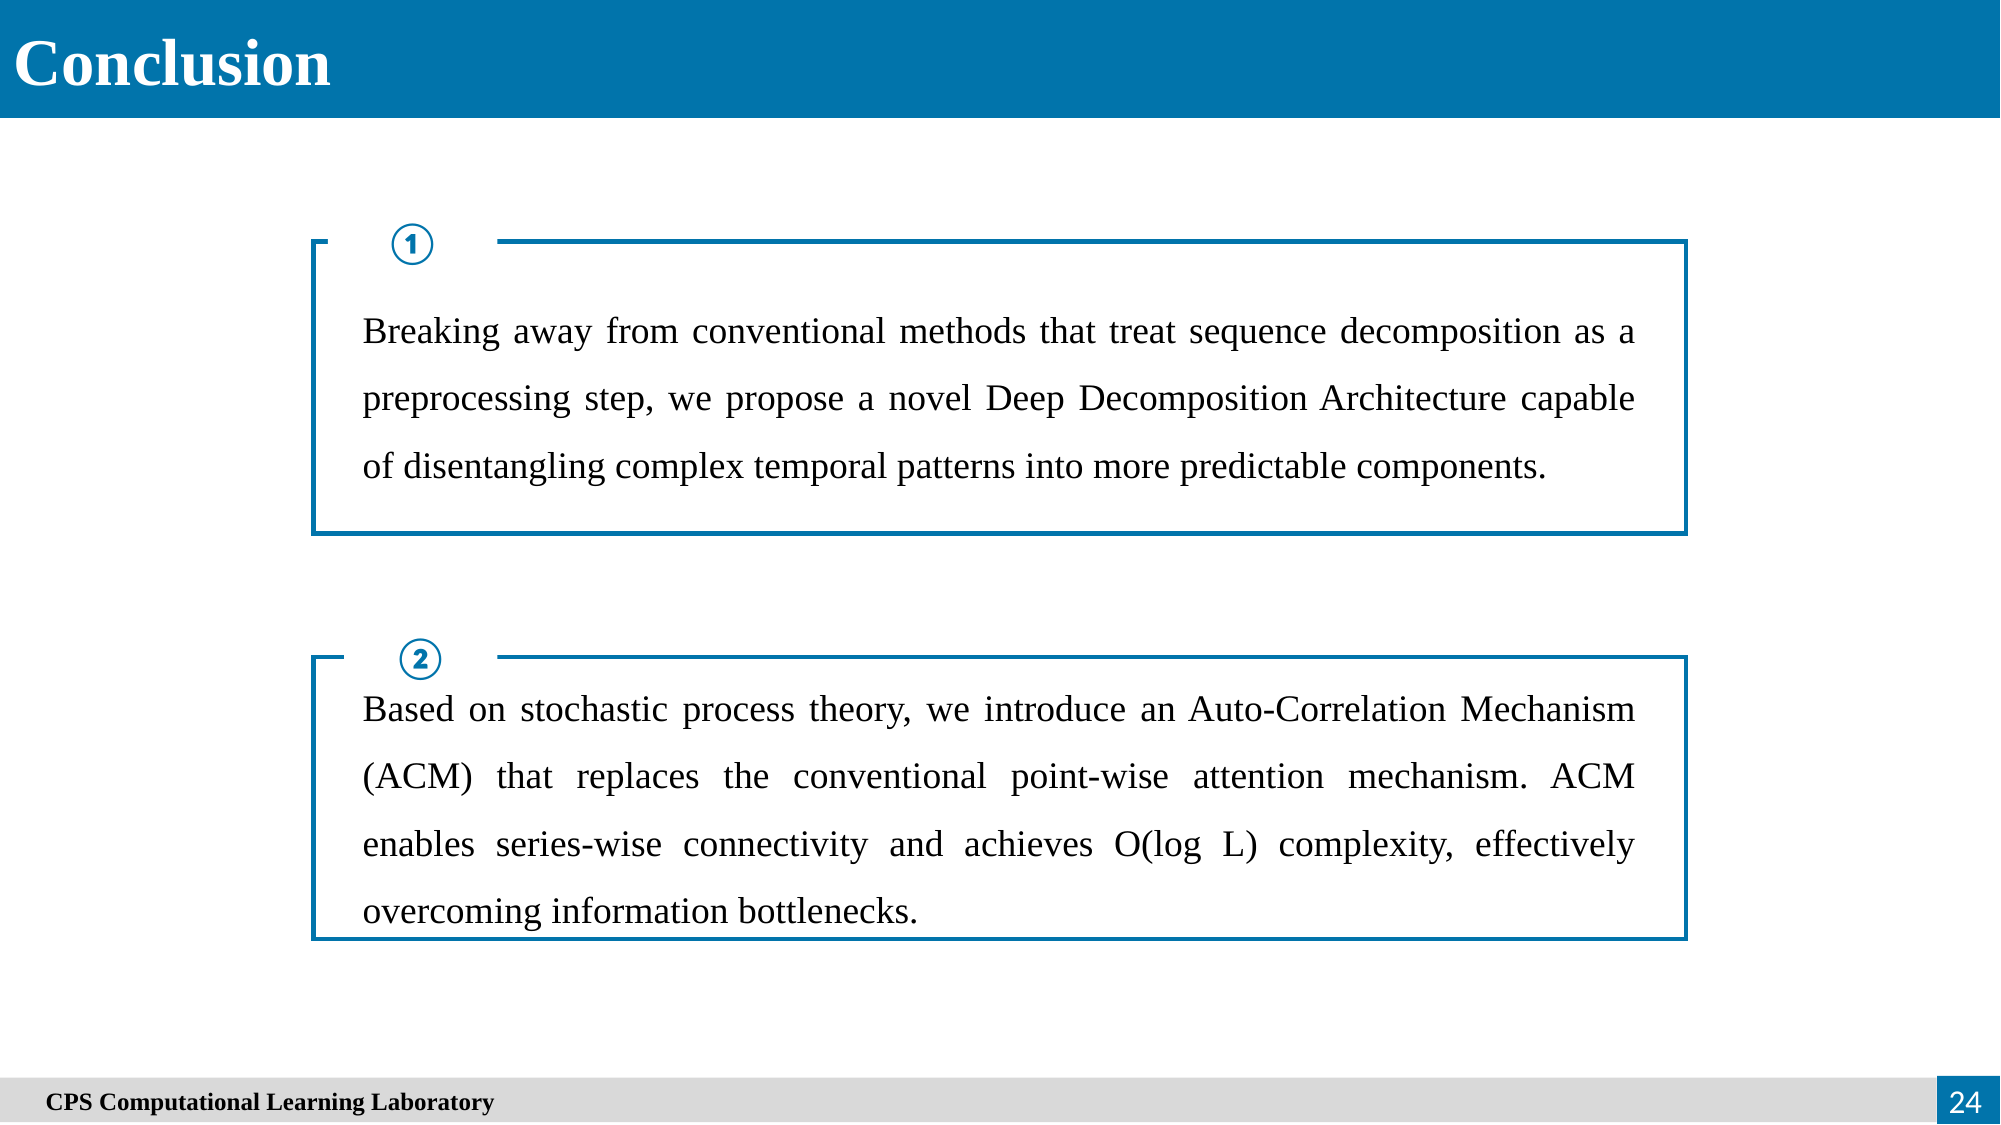

Conclusion
①

Breaking away from conventional methods that treat sequence decomposition as a preprocessing step, we propose a novel Deep Decomposition Architecture capable of disentangling complex temporal patterns into more predictable components.
②
Based on stochastic process theory, we introduce an Auto-Correlation Mechanism (ACM) that replaces the conventional point-wise attention mechanism. ACM enables series-wise connectivity and achieves O(log L) complexity, effectively overcoming information bottlenecks.

24
　CPS Computational Learning Laboratory